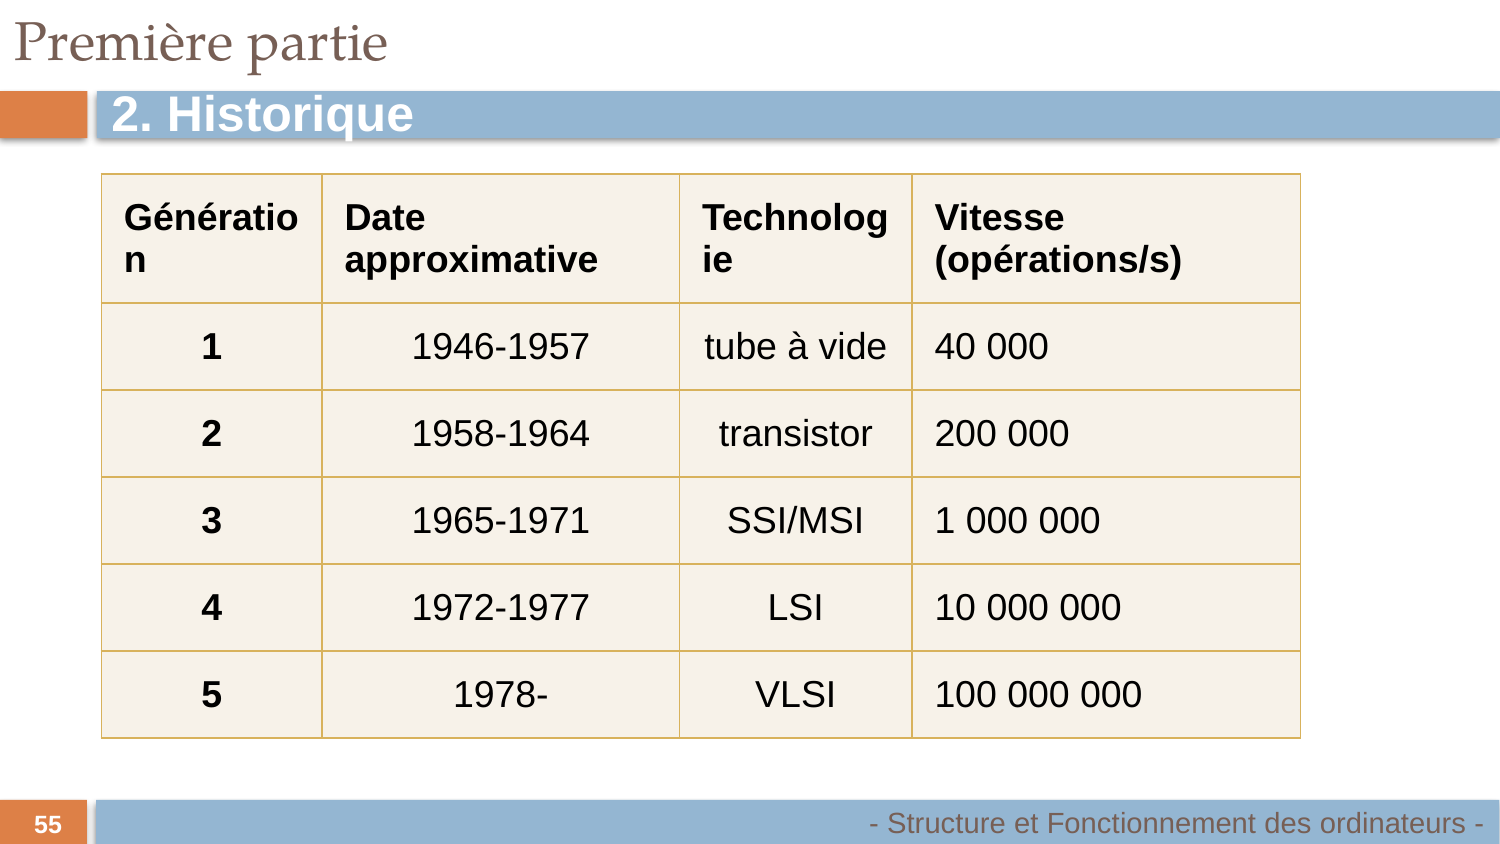

# Première partie
2. Historique
| Génération | Date approximative | Technologie | Vitesse (opérations/s) |
| --- | --- | --- | --- |
| 1 | 1946-1957 | tube à vide | 40 000 |
| 2 | 1958-1964 | transistor | 200 000 |
| 3 | 1965-1971 | SSI/MSI | 1 000 000 |
| 4 | 1972-1977 | LSI | 10 000 000 |
| 5 | 1978- | VLSI | 100 000 000 |
- Structure et Fonctionnement des ordinateurs -